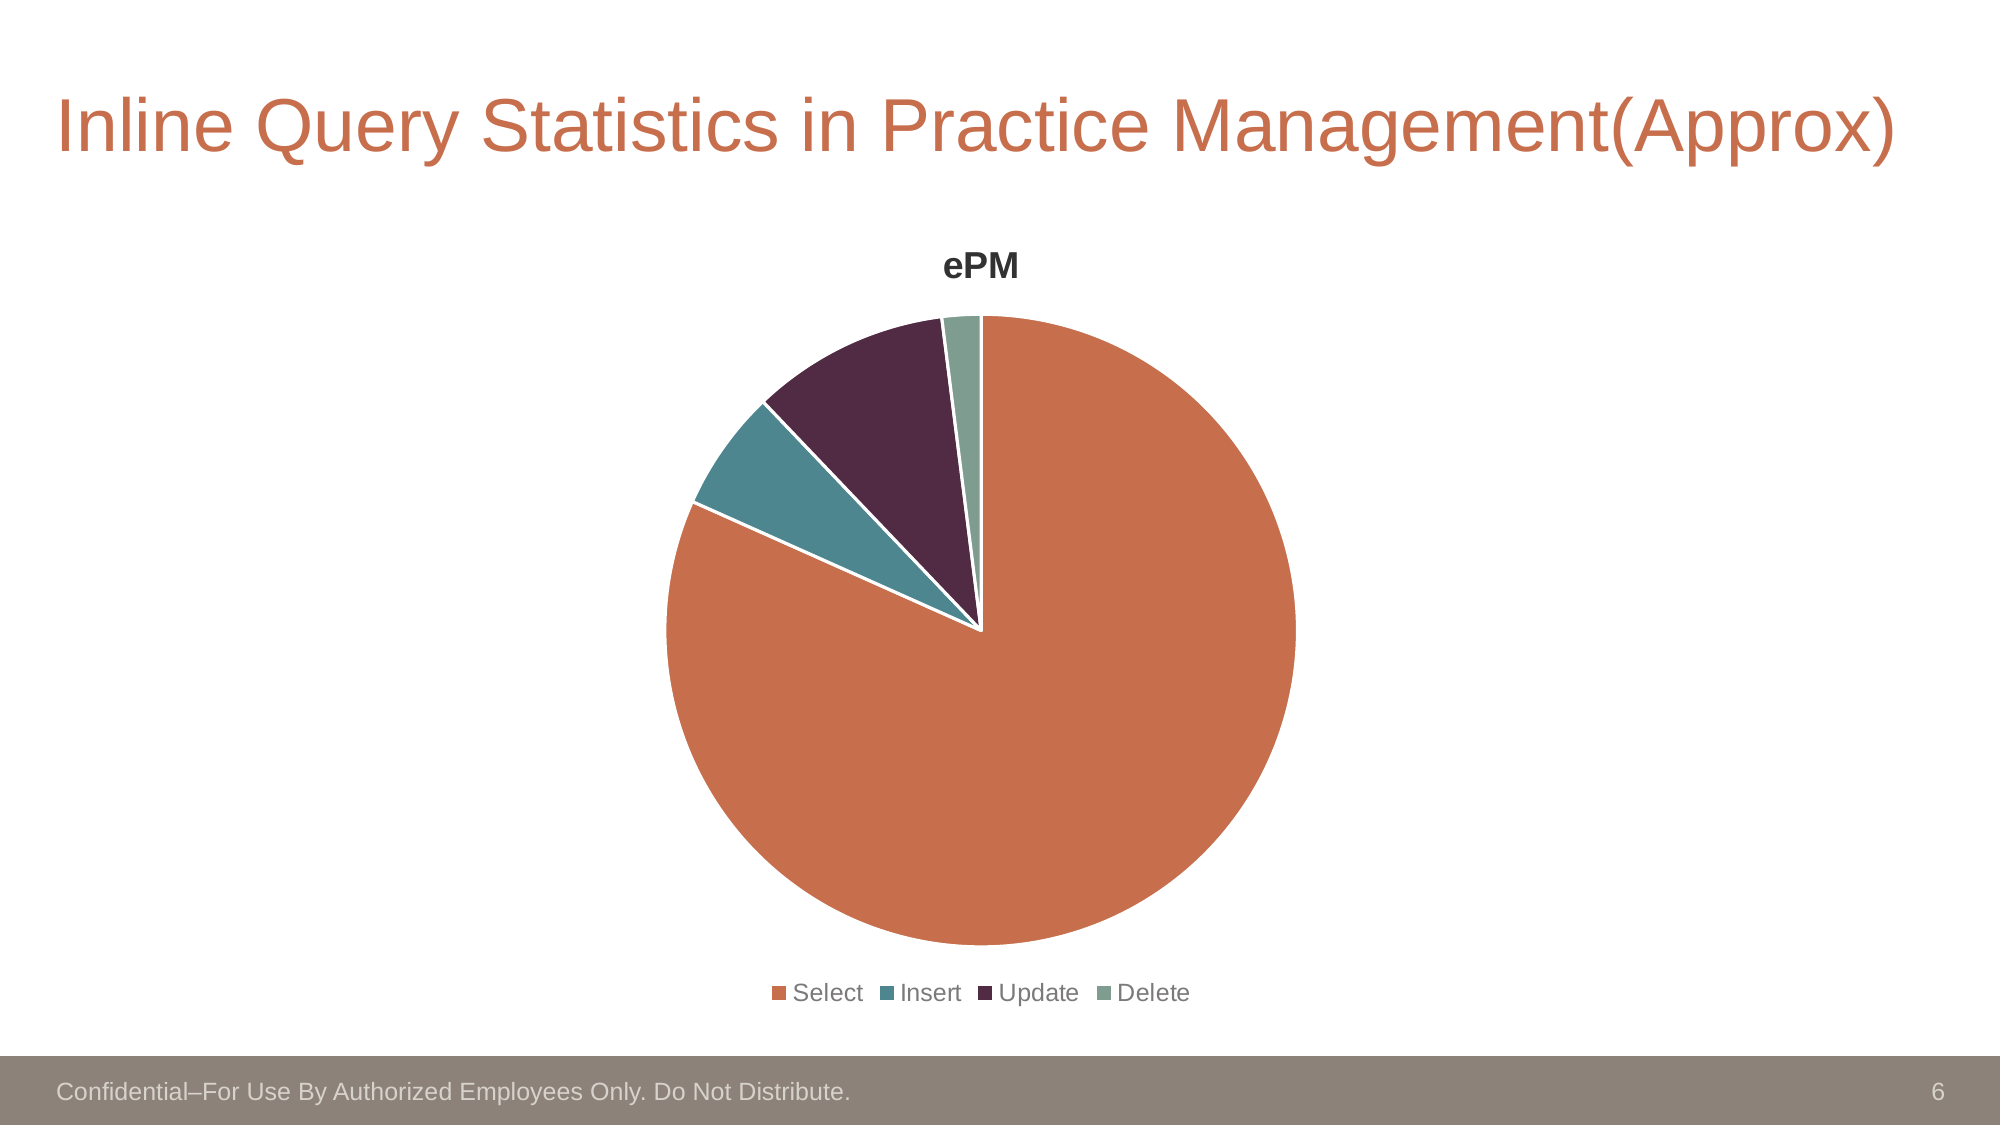

# Inline Query Statistics in Practice Management(Approx)

### Chart:

| Category | ePM |
|---|---|
| Select | 4220.0 |
| Insert | 320.0 |
| Update | 523.0 |
| Delete | 103.0 |